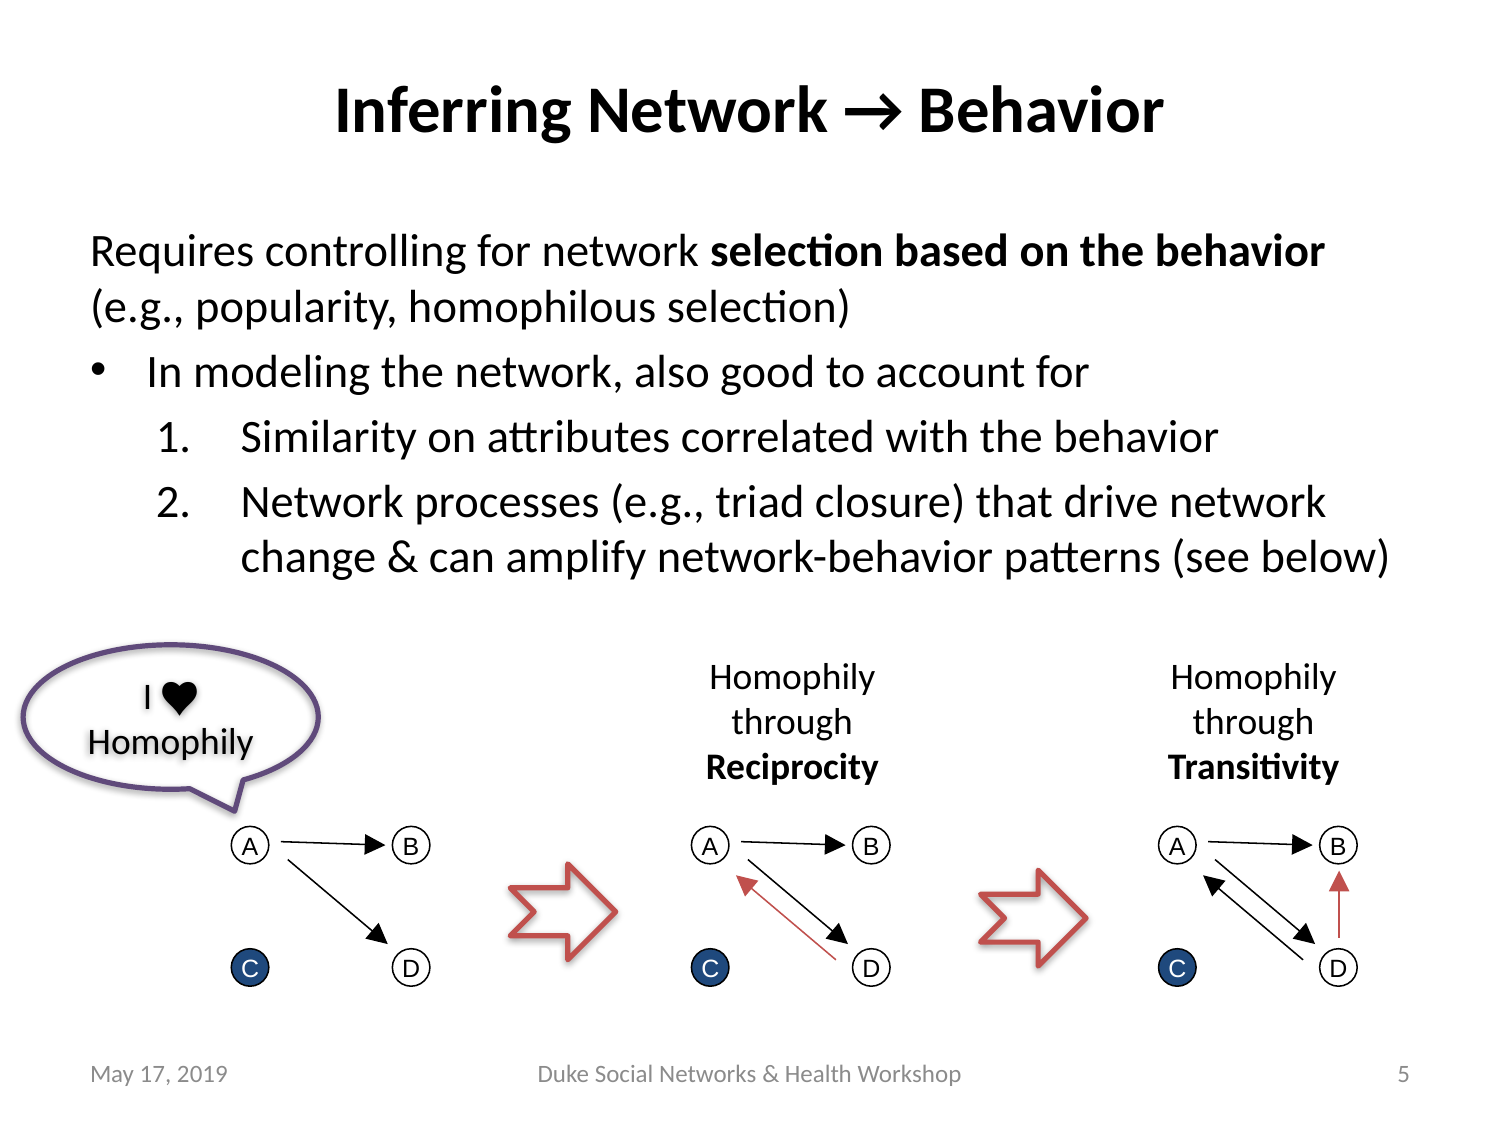

# Inferring Network → Behavior
Requires controlling for network selection based on the behavior (e.g., popularity, homophilous selection)
In modeling the network, also good to account for
Similarity on attributes correlated with the behavior
Network processes (e.g., triad closure) that drive network change & can amplify network-behavior patterns (see below)
I ♥️ Homophily
Homophily
through
Reciprocity
Homophily
through
Transitivity
A
B
C
D
A
B
C
D
A
B
C
D

May 17, 2019
Duke Social Networks & Health Workshop
5